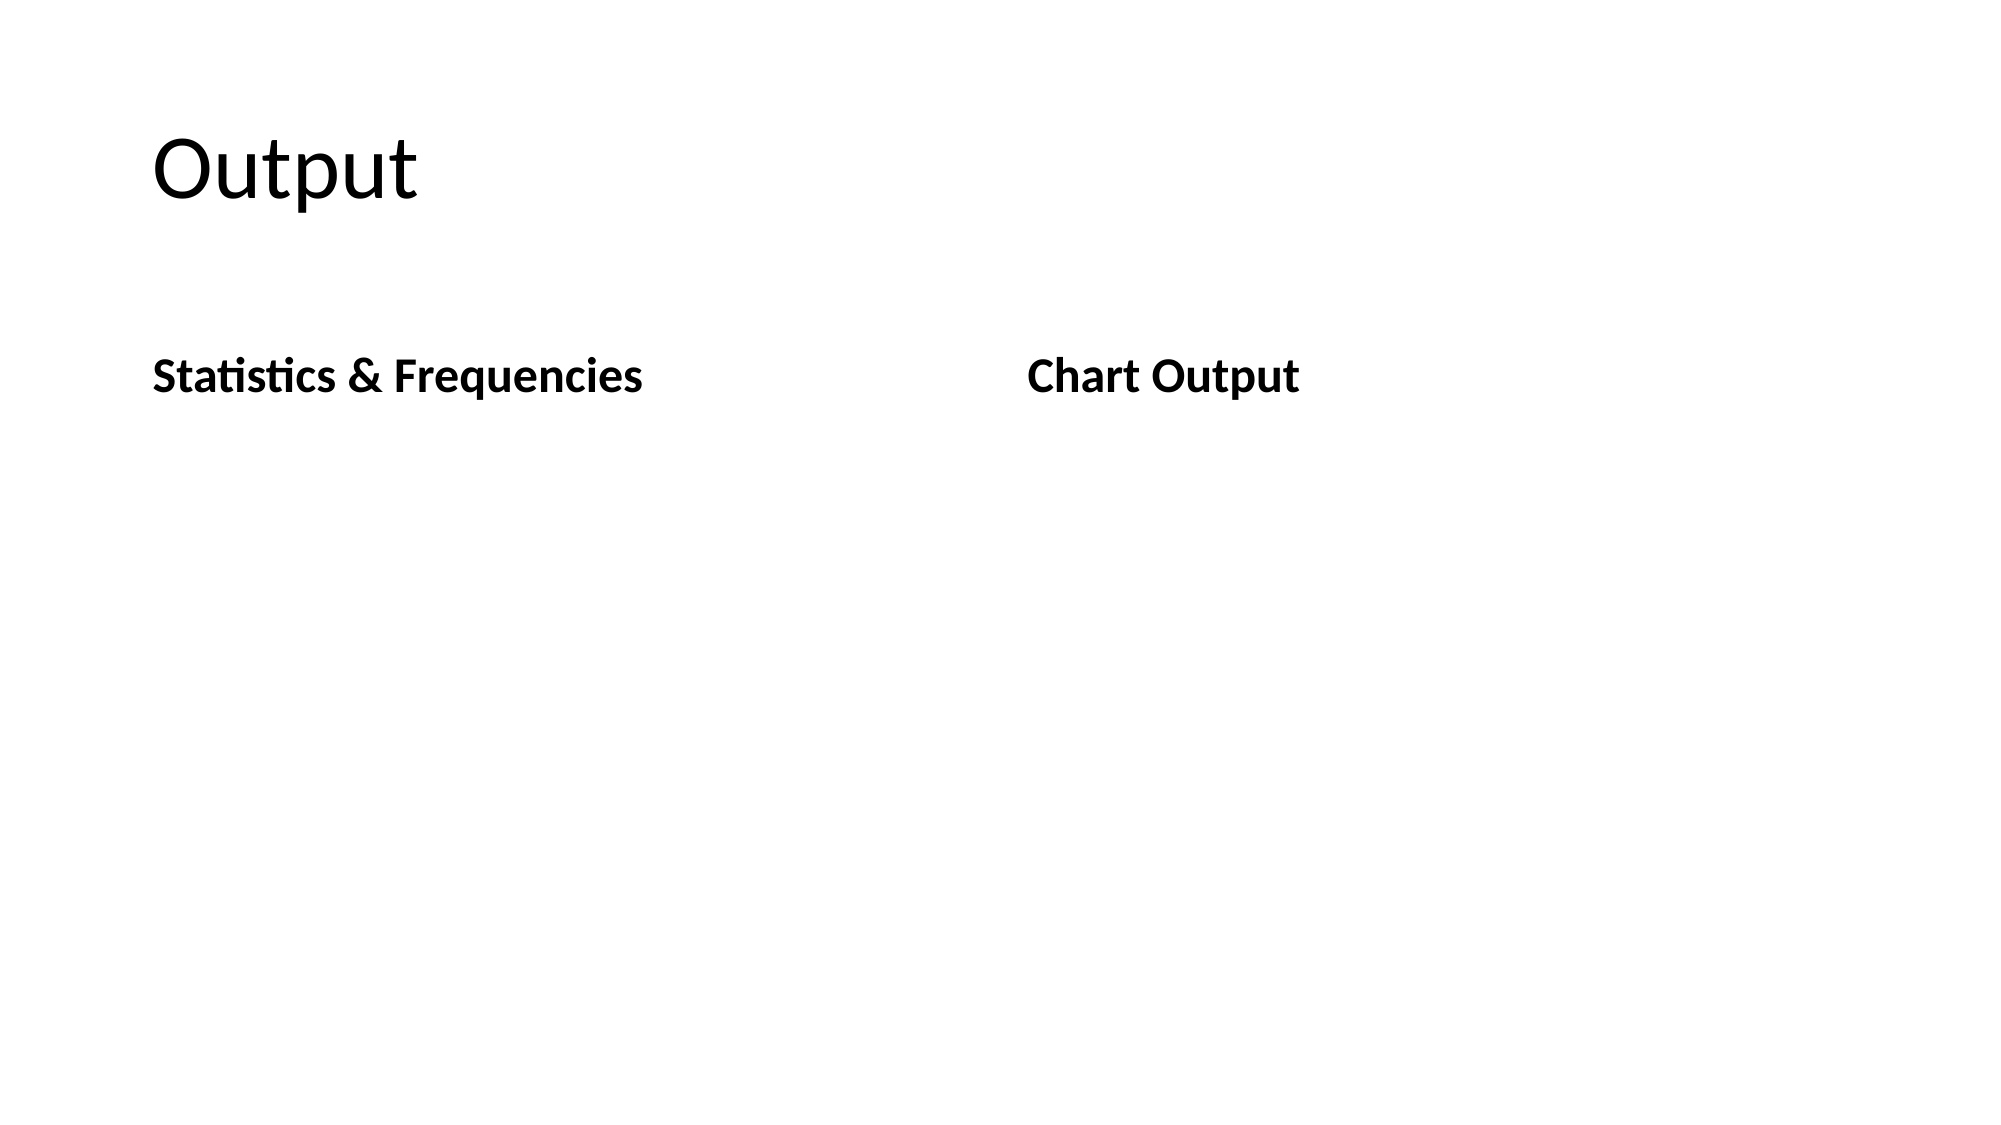

# Output
Statistics & Frequencies
Chart Output